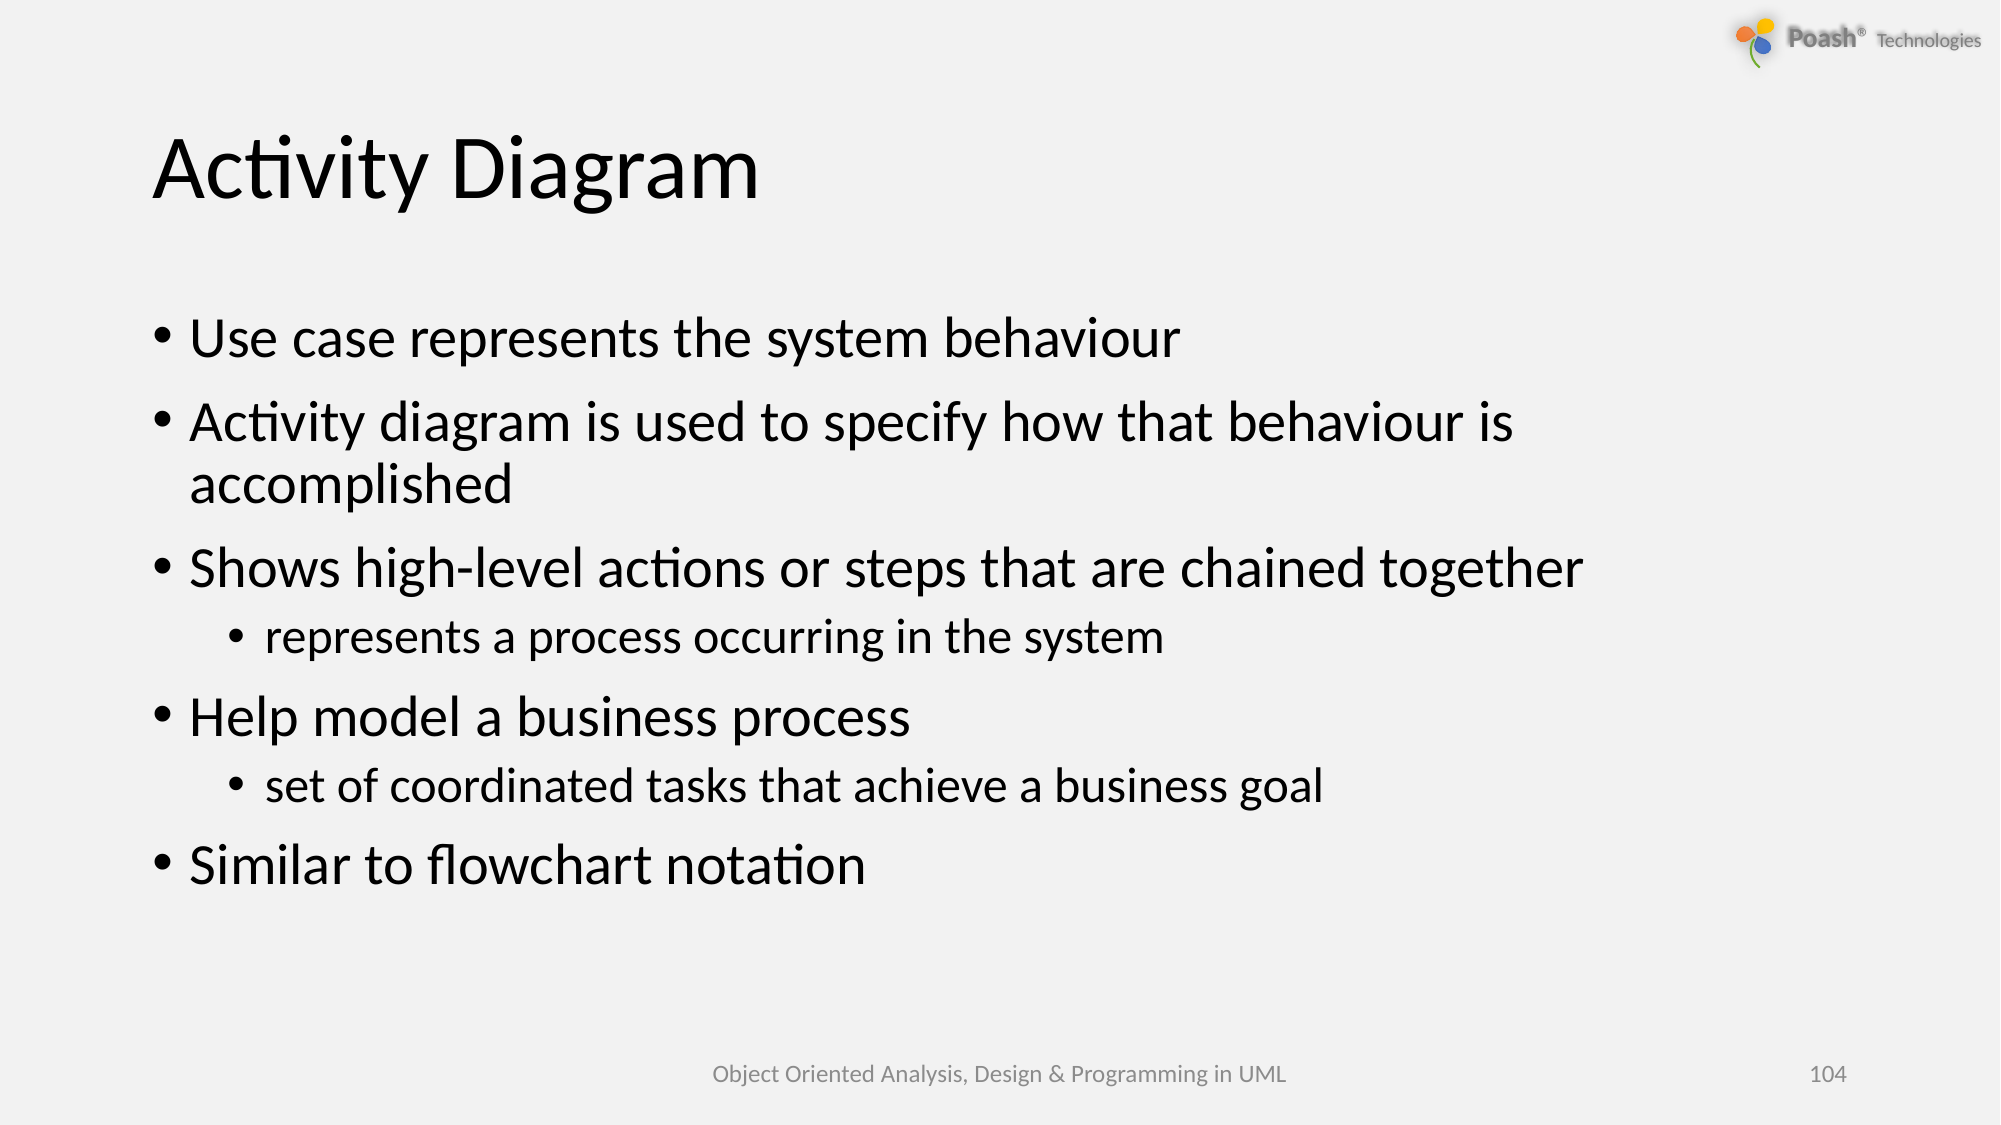

# Activity Diagram
Use case represents the system behaviour
Activity diagram is used to specify how that behaviour is accomplished
Shows high-level actions or steps that are chained together
represents a process occurring in the system
Help model a business process
set of coordinated tasks that achieve a business goal
Similar to flowchart notation
Object Oriented Analysis, Design & Programming in UML
104